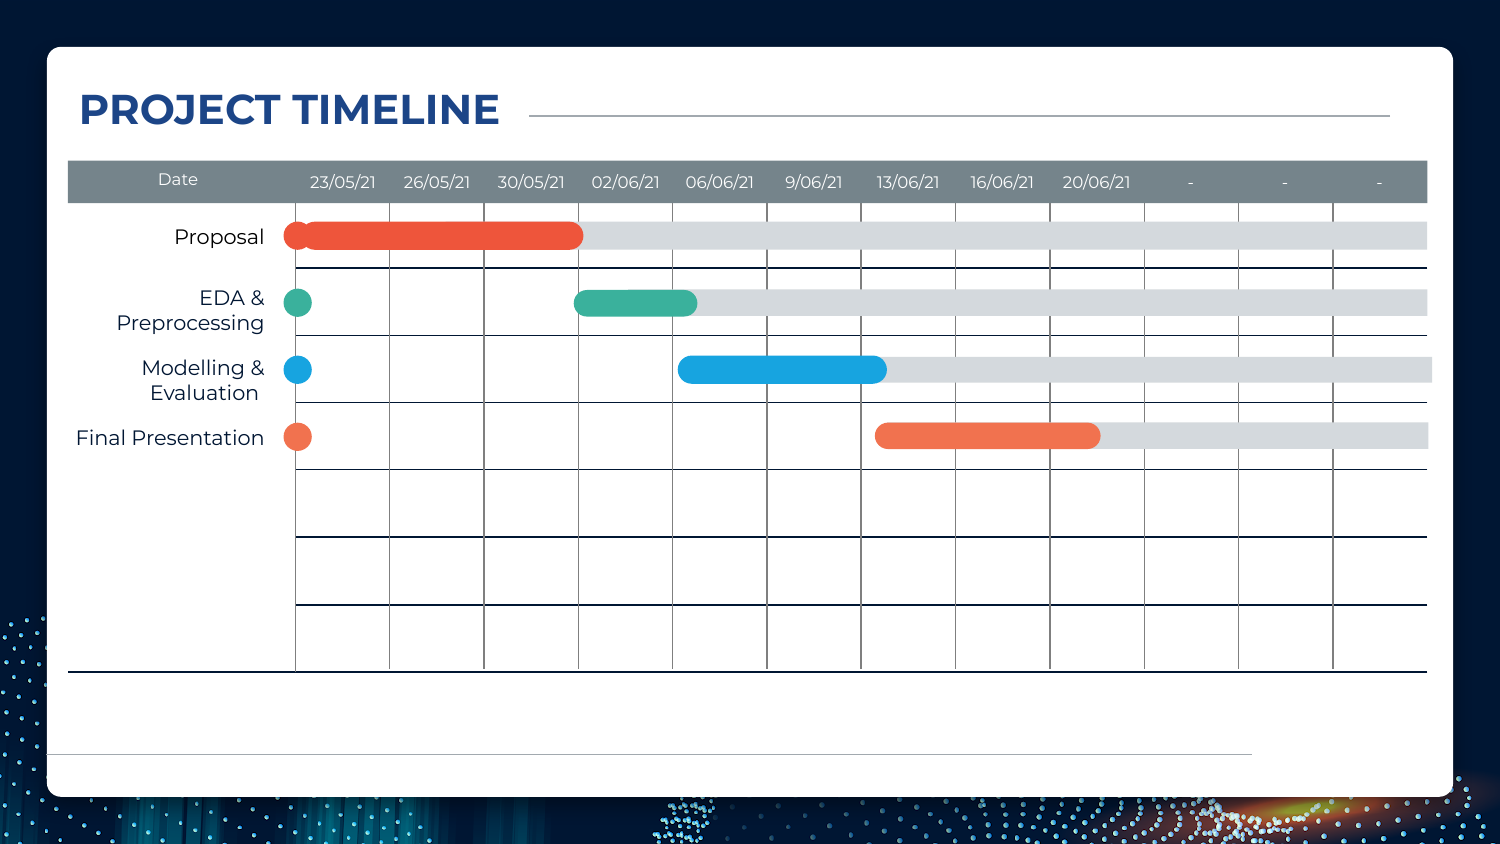

PROJECT TIMELINE

06/06/21
Date
23/05/21
26/05/21
30/05/21
02/06/21
9/06/21
13/06/21
16/06/21
20/06/21
-
-
-

Proposal
EDA & Preprocessing

Modelling & Evaluation

Final Presentation